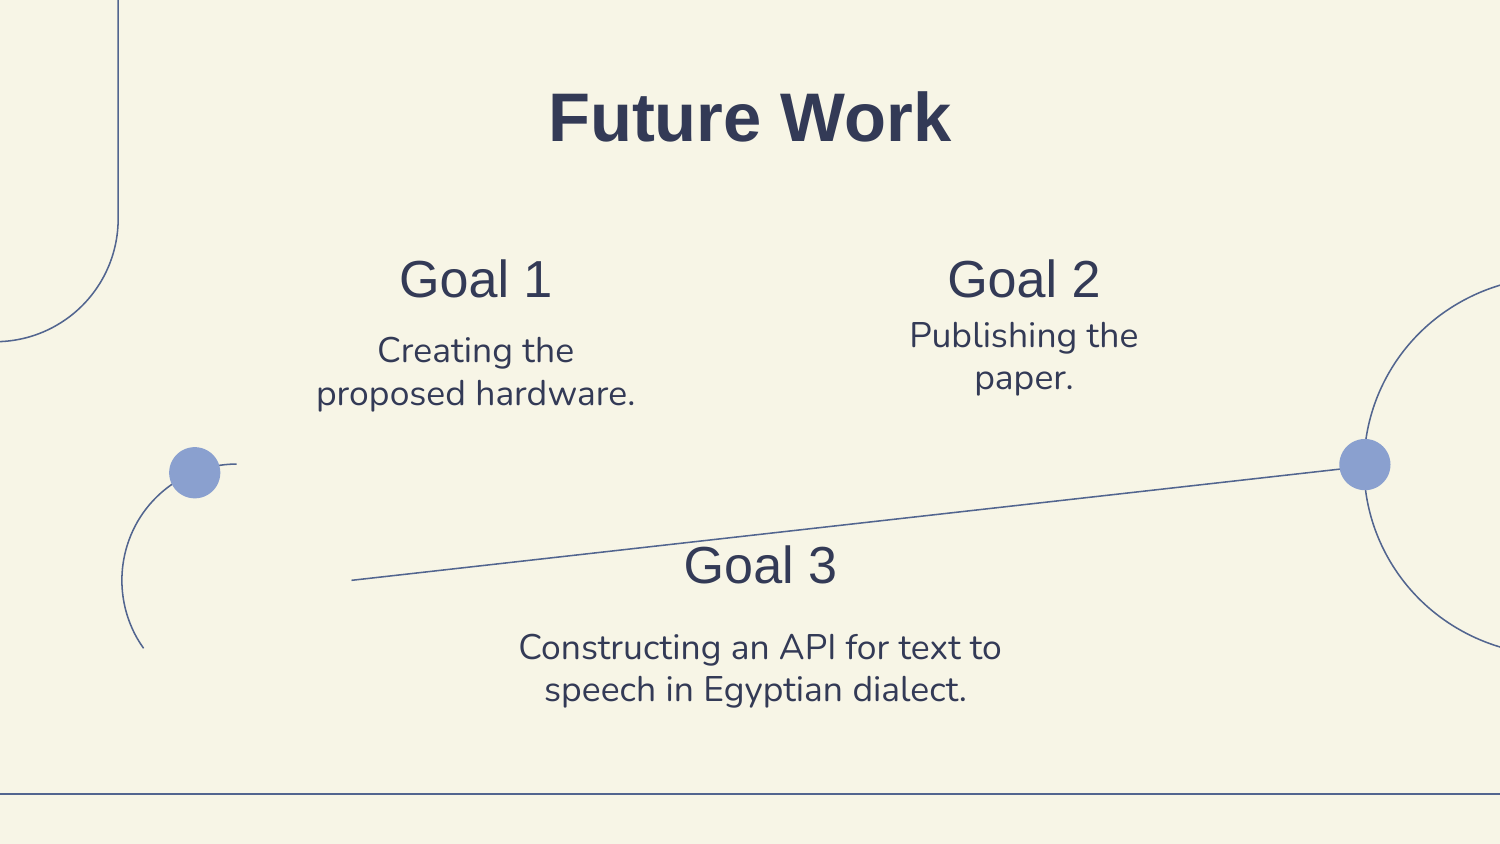

Future Work
# Goal 1
Goal 2
Publishing the paper.
Creating the proposed hardware.

Goal 3
Constructing an API for text to speech in Egyptian dialect.